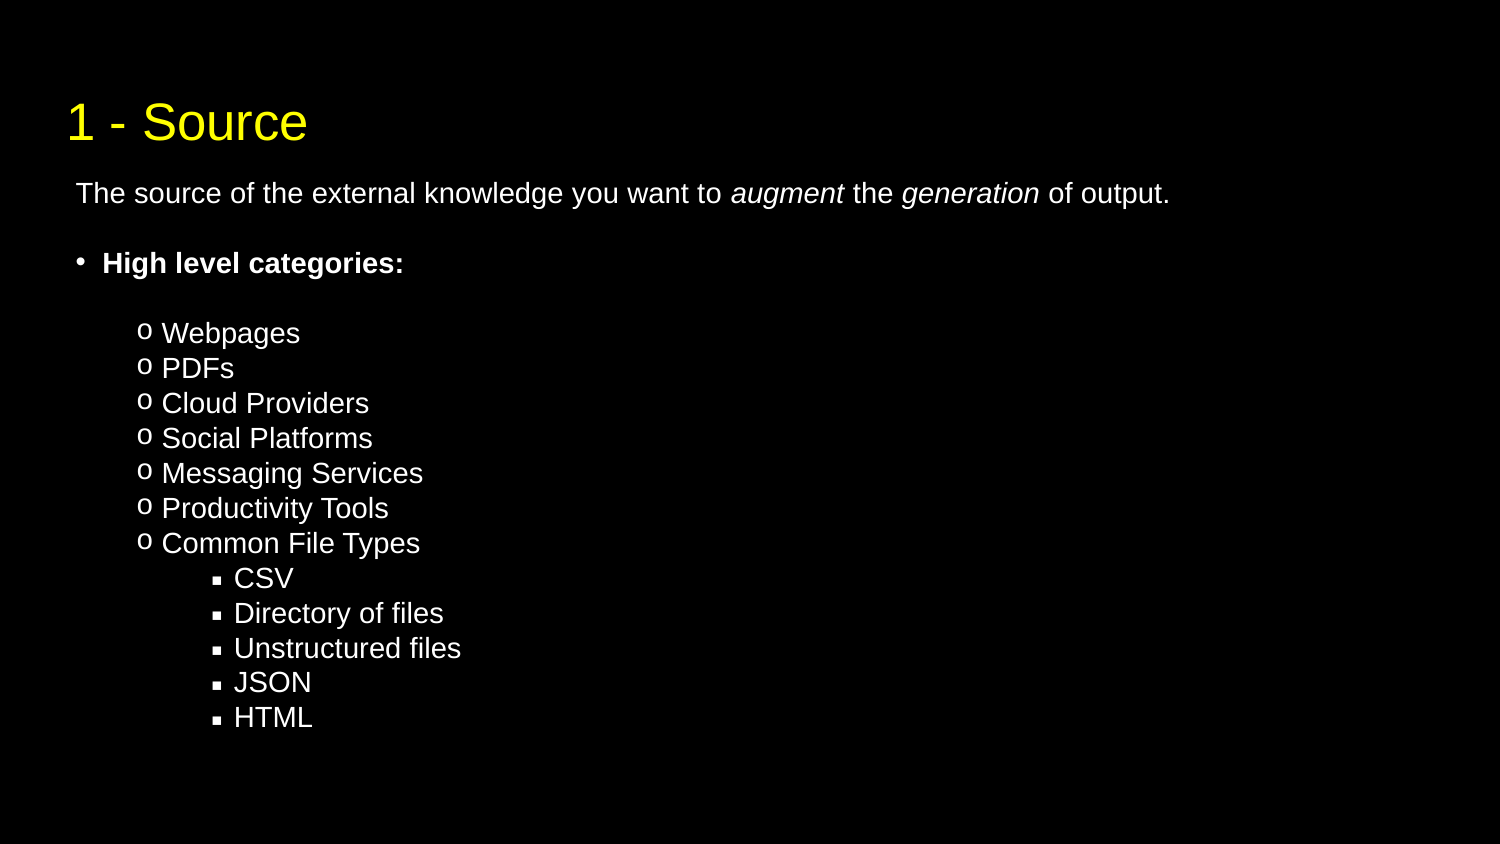

# 1 - Source
The source of the external knowledge you want to augment the generation of output.

  High level categories:

 Webpages
 PDFs
 Cloud Providers
 Social Platforms
 Messaging Services
 Productivity Tools
 Common File Types
 CSV
 Directory of files
 Unstructured files
 JSON
 HTML